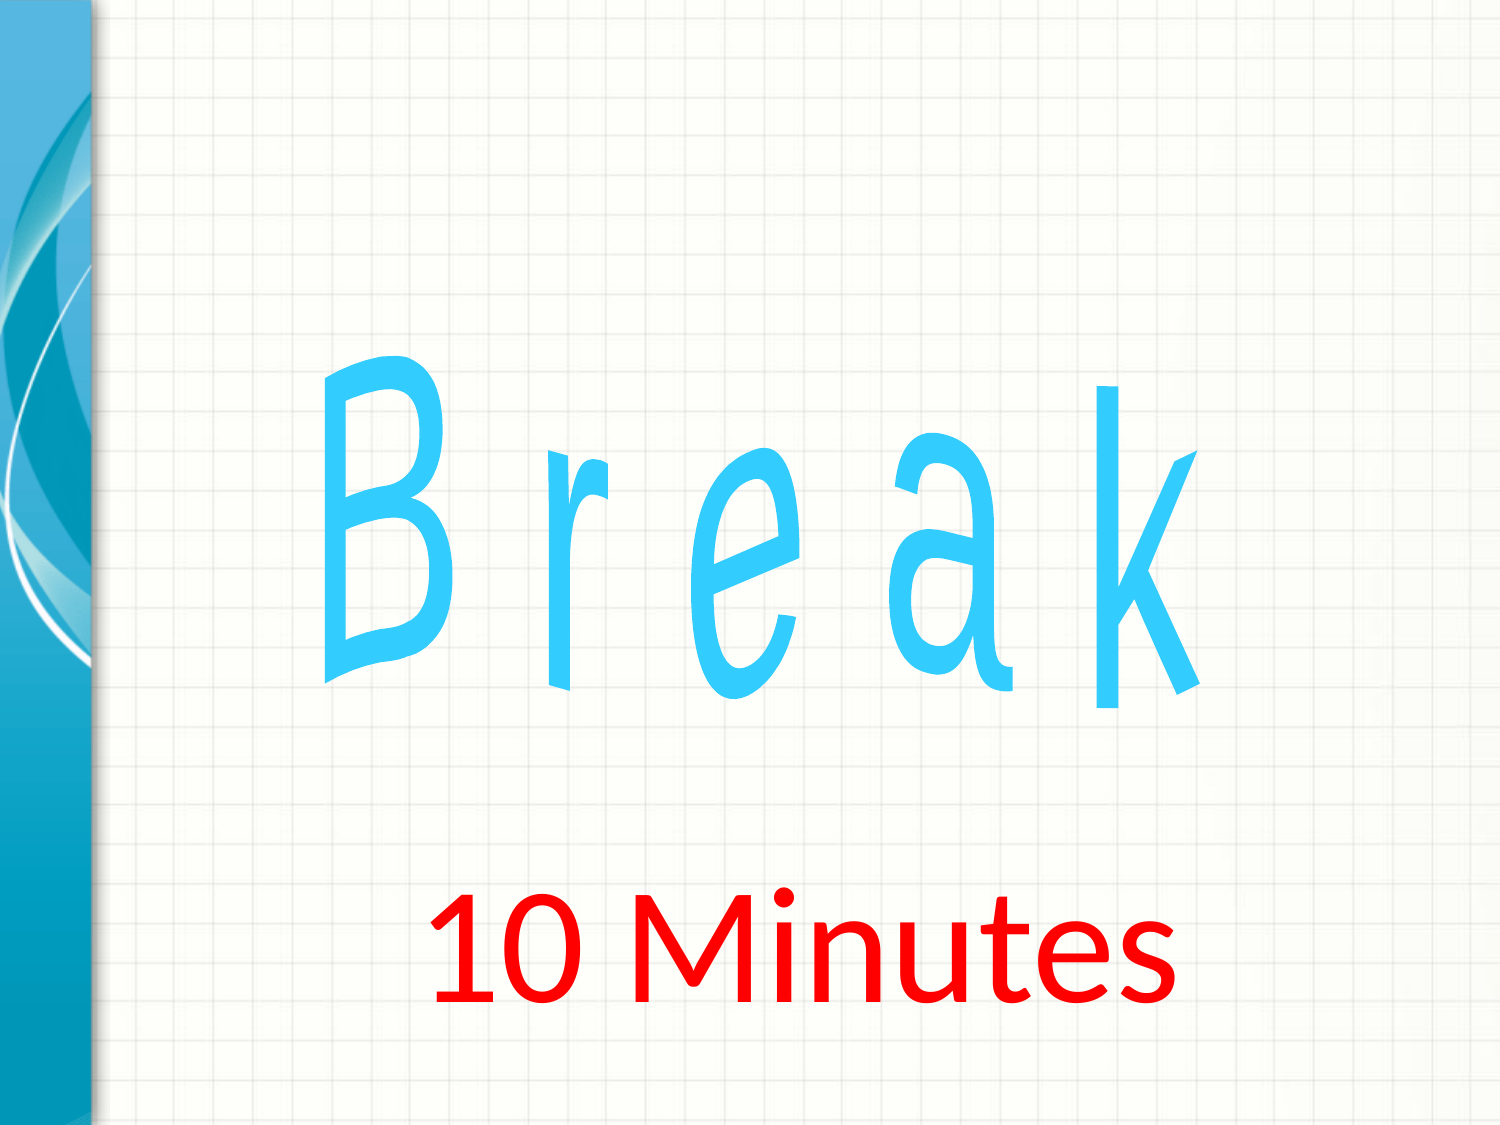

B r e a k
10 Minutes